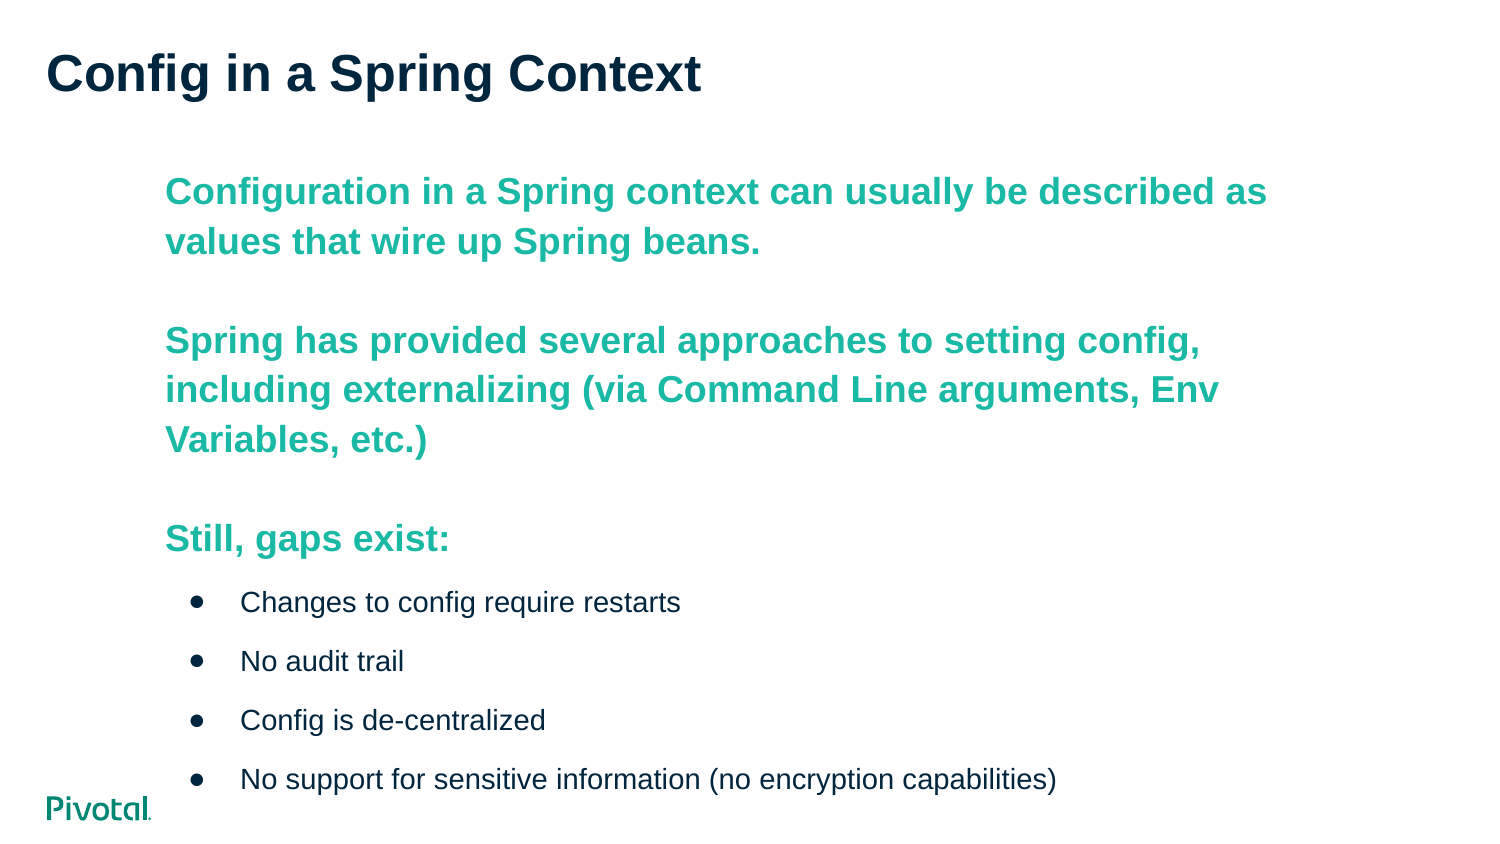

# Config in a Spring Context
Configuration in a Spring context can usually be described as values that wire up Spring beans.
Spring has provided several approaches to setting config, including externalizing (via Command Line arguments, Env Variables, etc.)
Still, gaps exist:
Changes to config require restarts
No audit trail
Config is de-centralized
No support for sensitive information (no encryption capabilities)